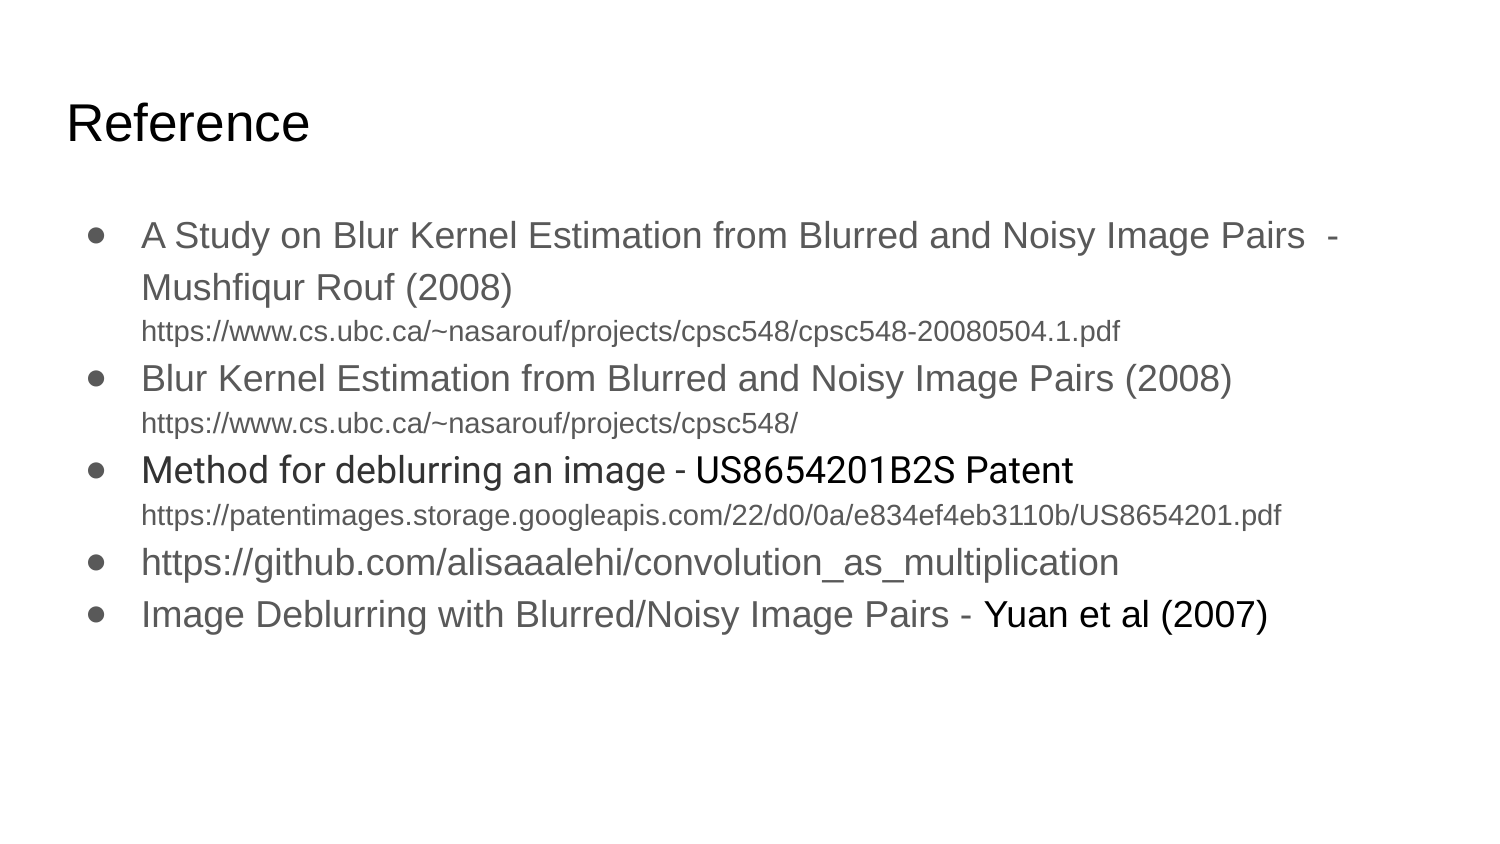

# Reference
A Study on Blur Kernel Estimation from Blurred and Noisy Image Pairs  - Mushfiqur Rouf (2008)
https://www.cs.ubc.ca/~nasarouf/projects/cpsc548/cpsc548-20080504.1.pdf
Blur Kernel Estimation from Blurred and Noisy Image Pairs (2008)
https://www.cs.ubc.ca/~nasarouf/projects/cpsc548/
Method for deblurring an image - US8654201B2S Patent01B2
https://patentimages.storage.googleapis.com/22/d0/0a/e834ef4eb3110b/US8654201.pdf
https://github.com/alisaaalehi/convolution_as_multiplication
Image Deblurring with Blurred/Noisy Image Pairs - Yuan et al (2007)